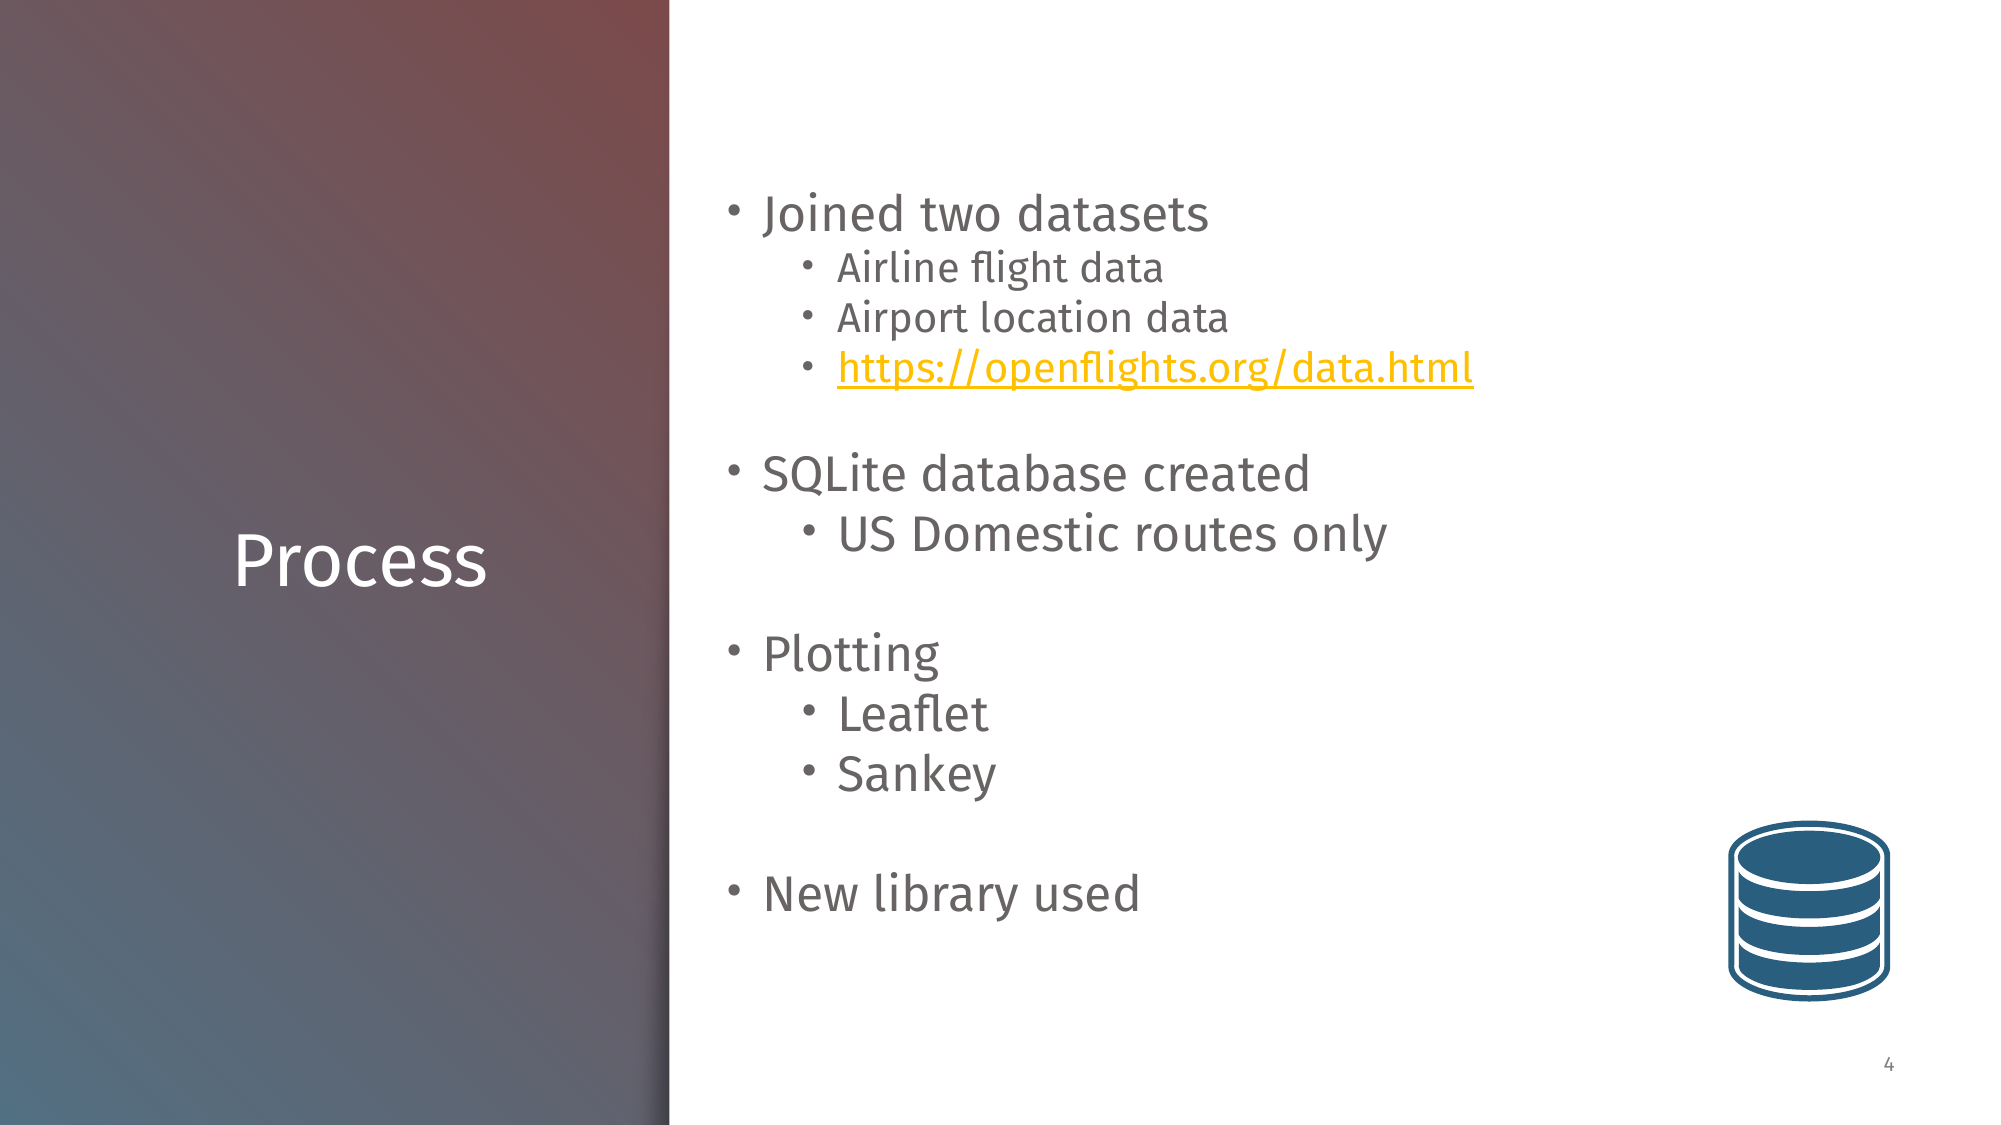

Joined two datasets
Airline flight data
Airport location data
https://openflights.org/data.html

SQLite database created
US Domestic routes only

Plotting
Leaflet
Sankey

New library used

# Process